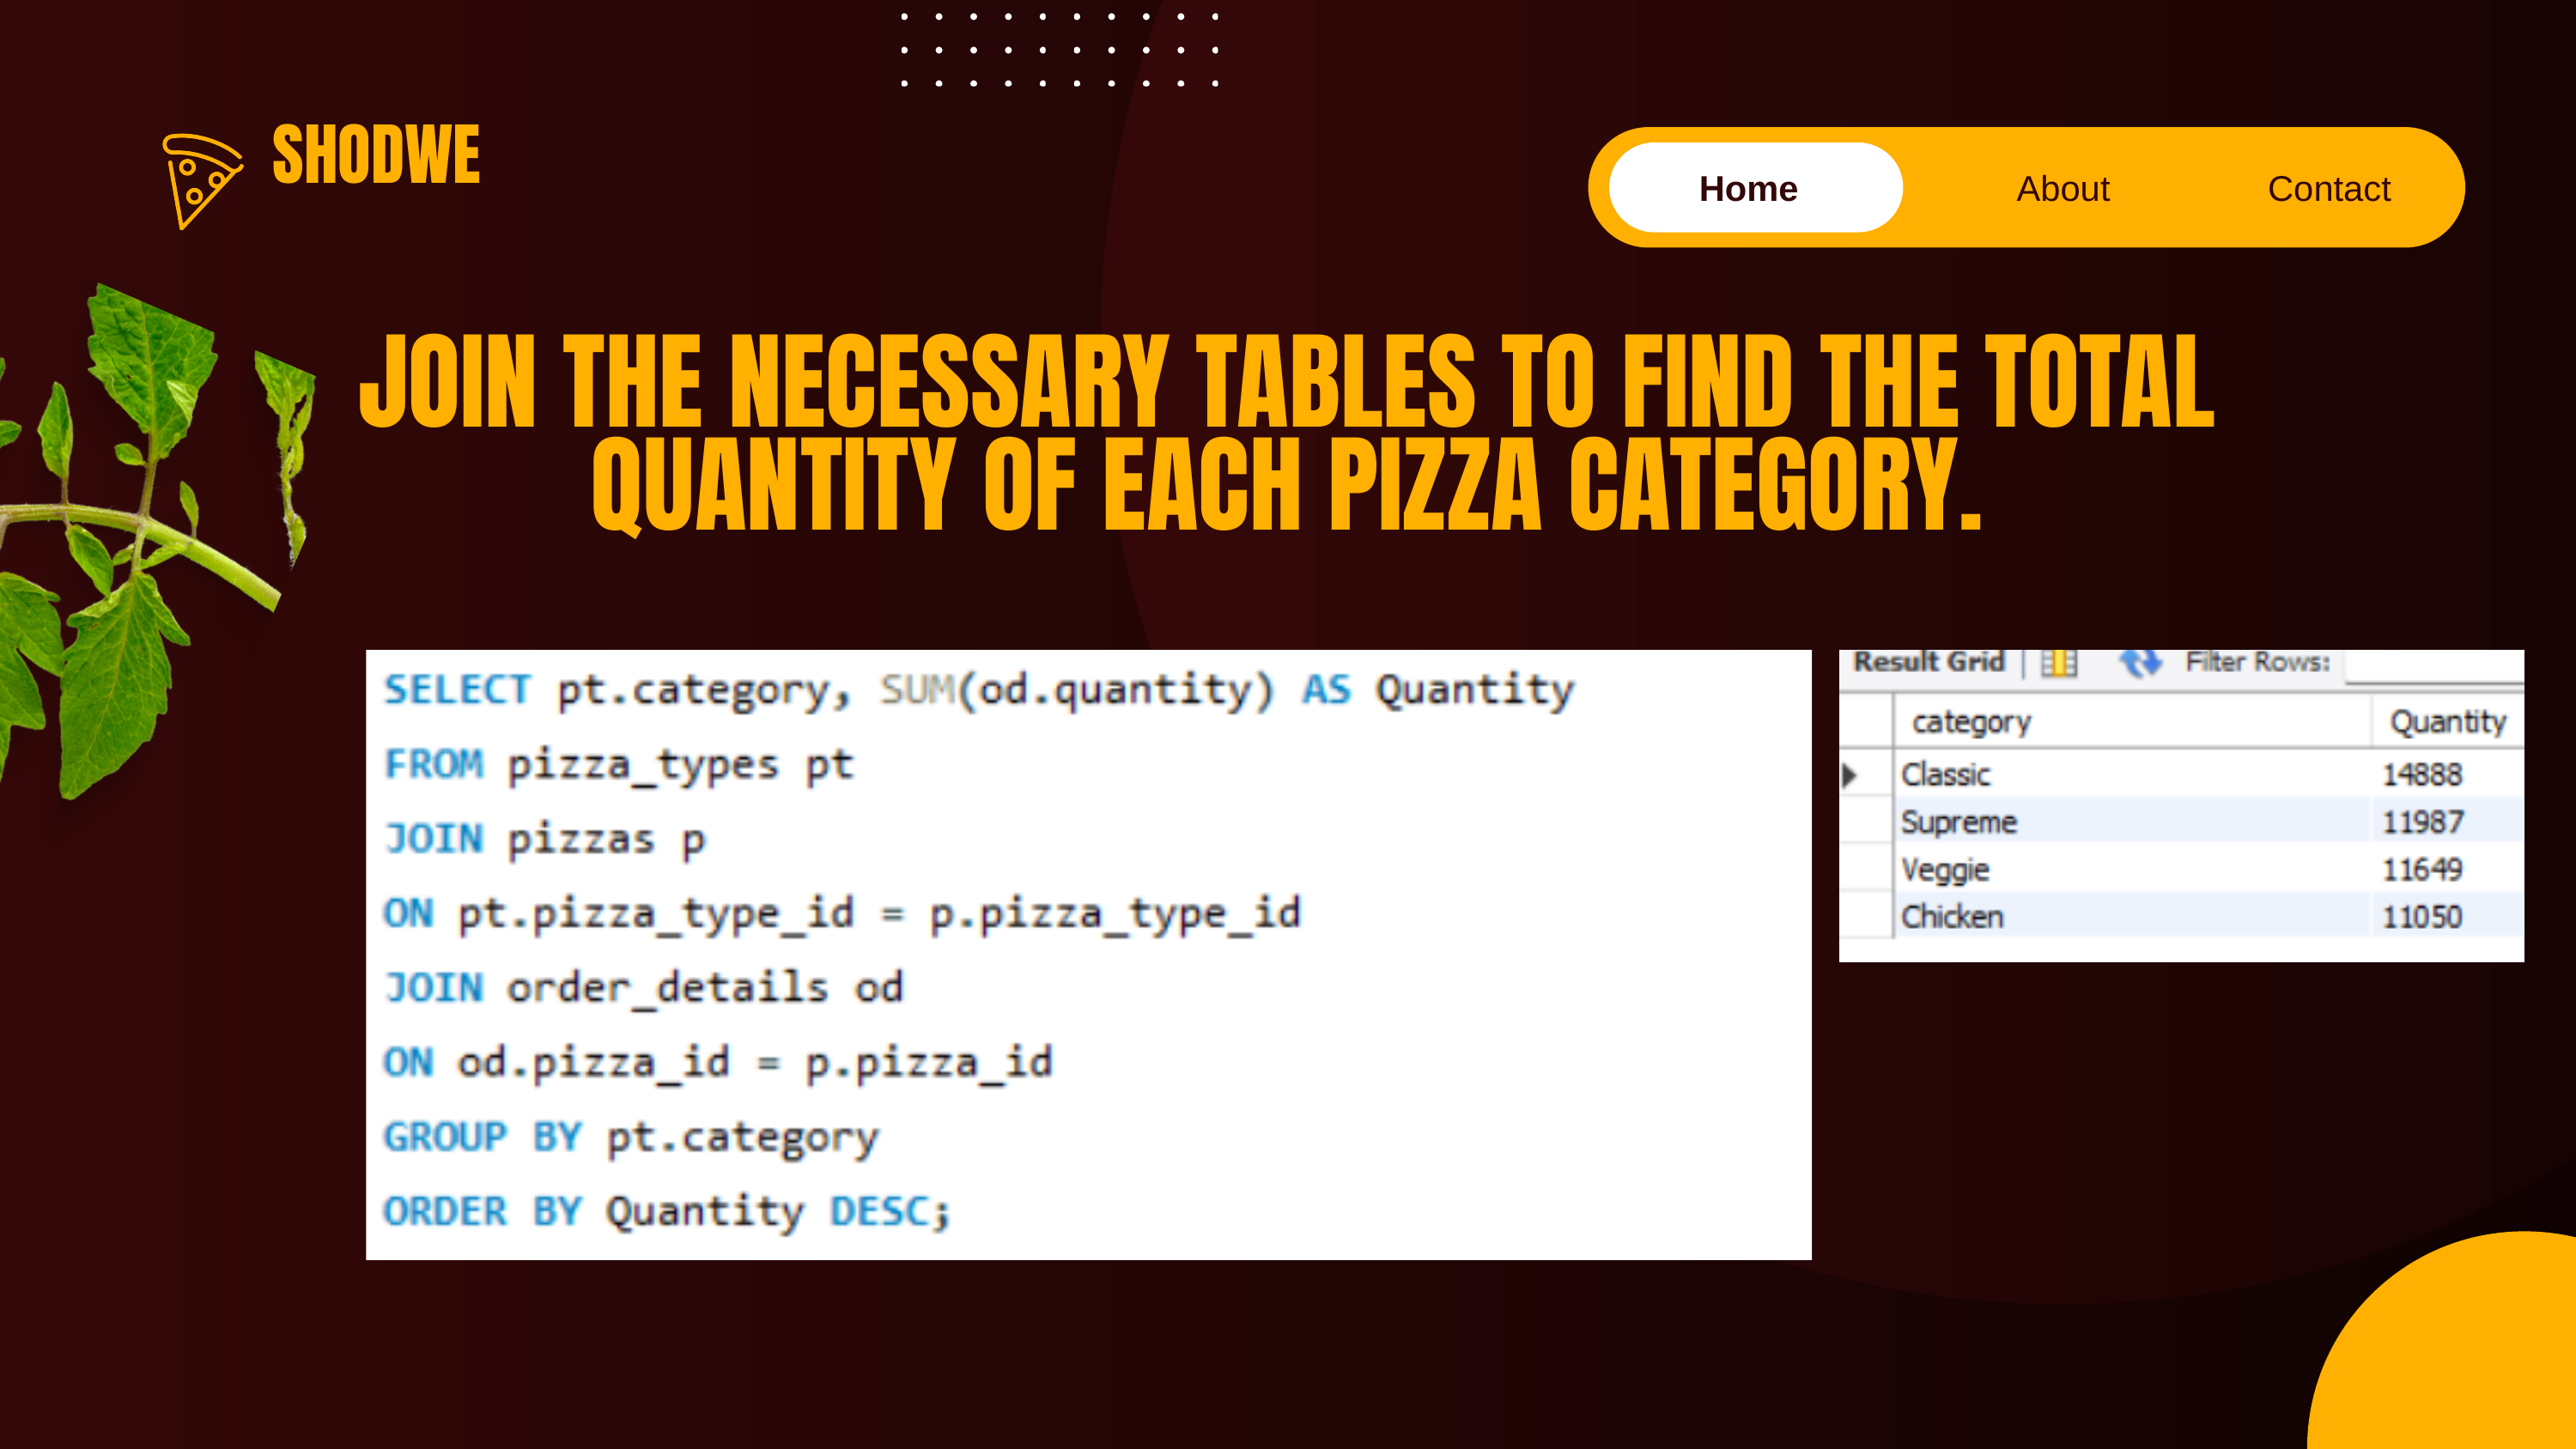

SHODWE

Home
About
Contact

JOIN THE NECESSARY TABLES TO FIND THE TOTAL QUANTITY OF EACH PIZZA CATEGORY.